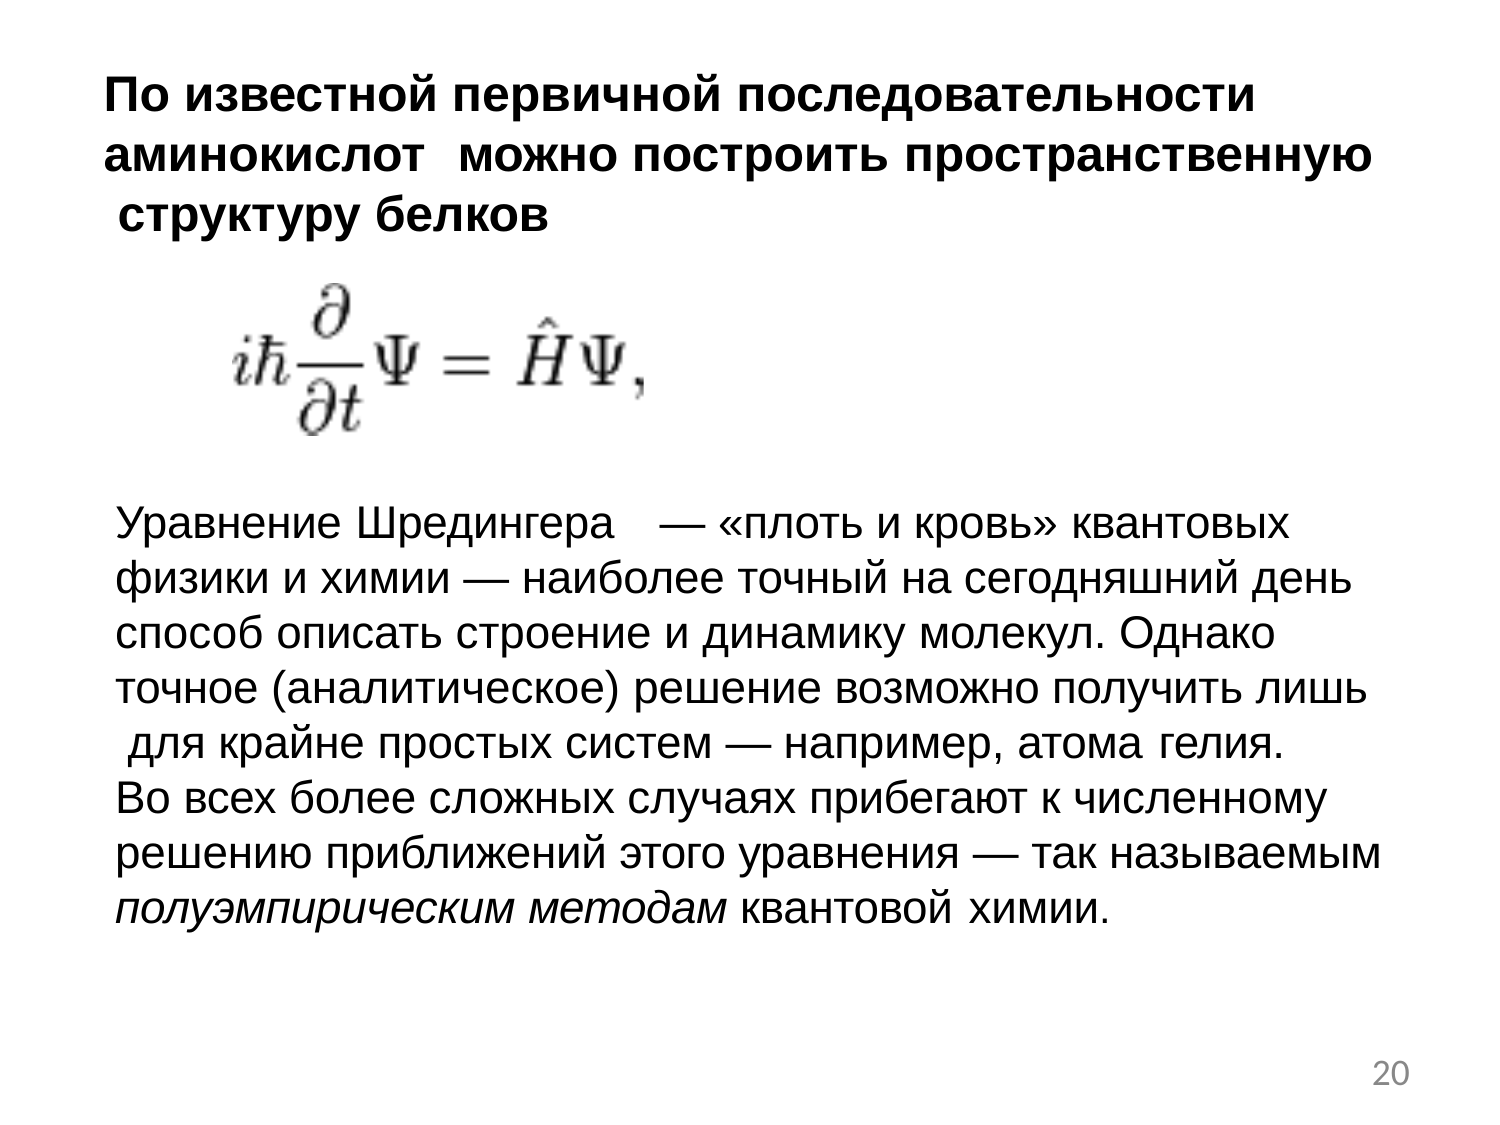

# По известной первичной последовательности  аминокислот	можно построить пространственную  структуру белков

Уравнение Шредингера	— «плоть и кровь» квантовых  физики и химии — наиболее точный на сегодняшний день  способ описать строение и динамику молекул. Однако  точное (аналитическое) решение возможно получить лишь  для крайне простых систем — например, атома гелия.
Во всех более сложных случаях прибегают к численному  решению приближений этого уравнения — так называемым  полуэмпирическим методам квантовой химии.
20